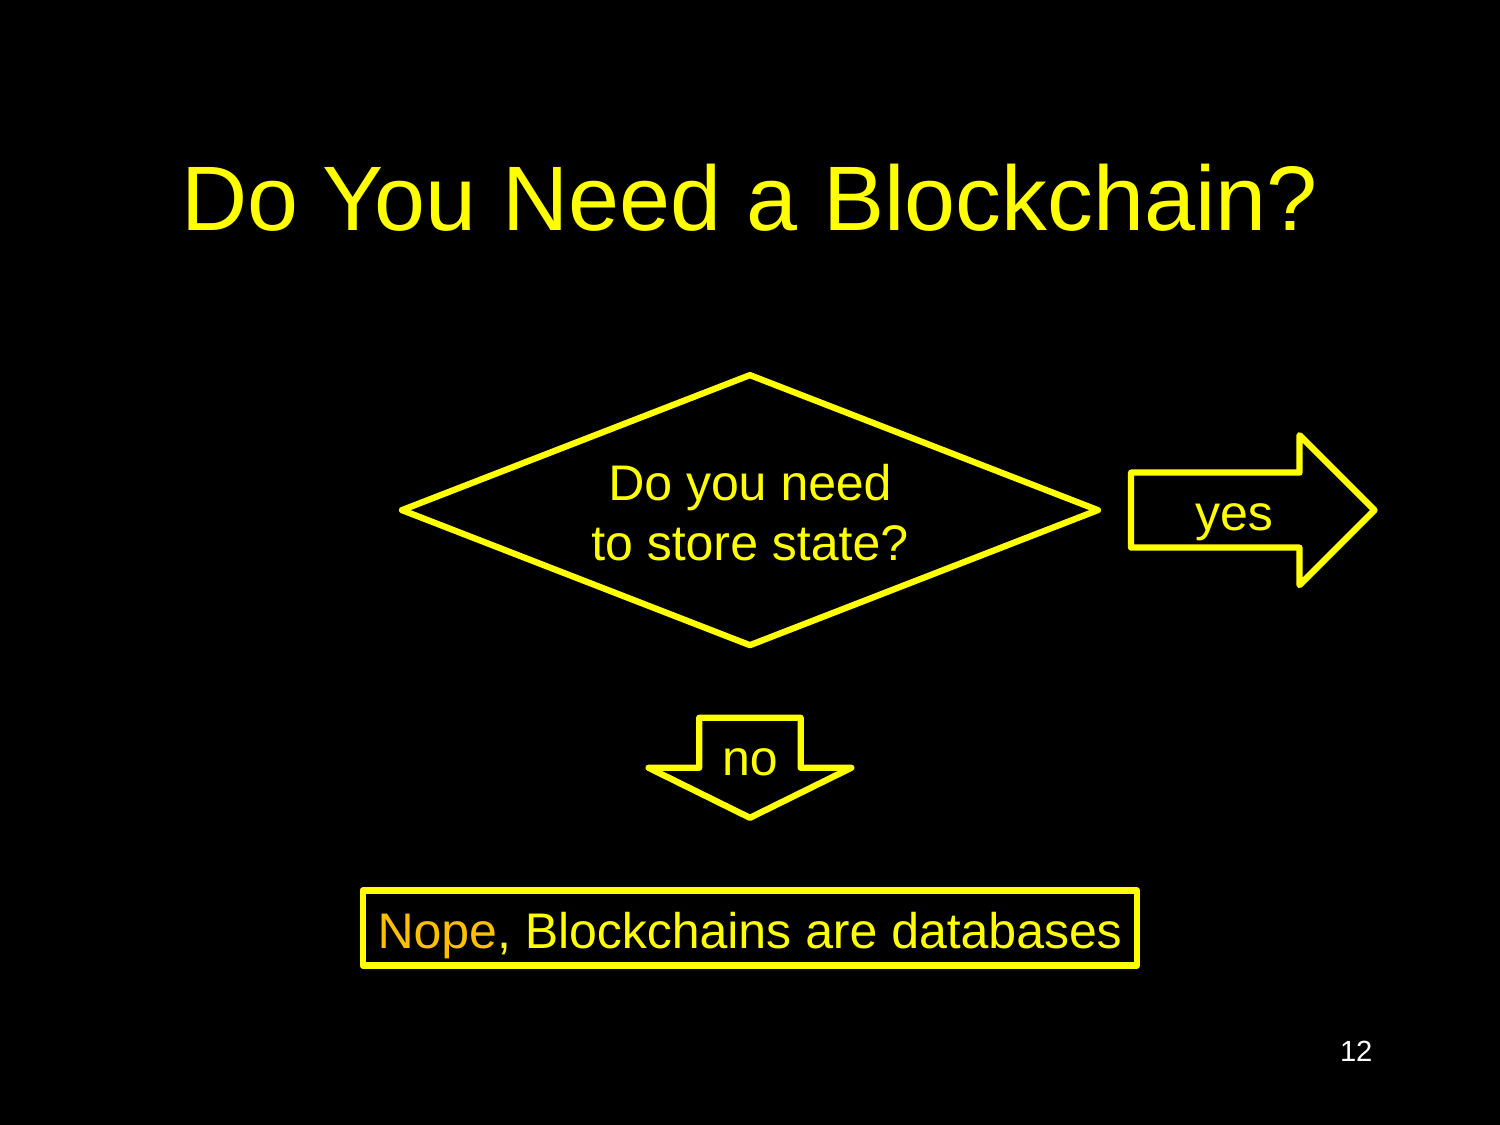

# Do You Need a Blockchain?
Do you need to store state?
yes
no
Nope, Blockchains are databases
12